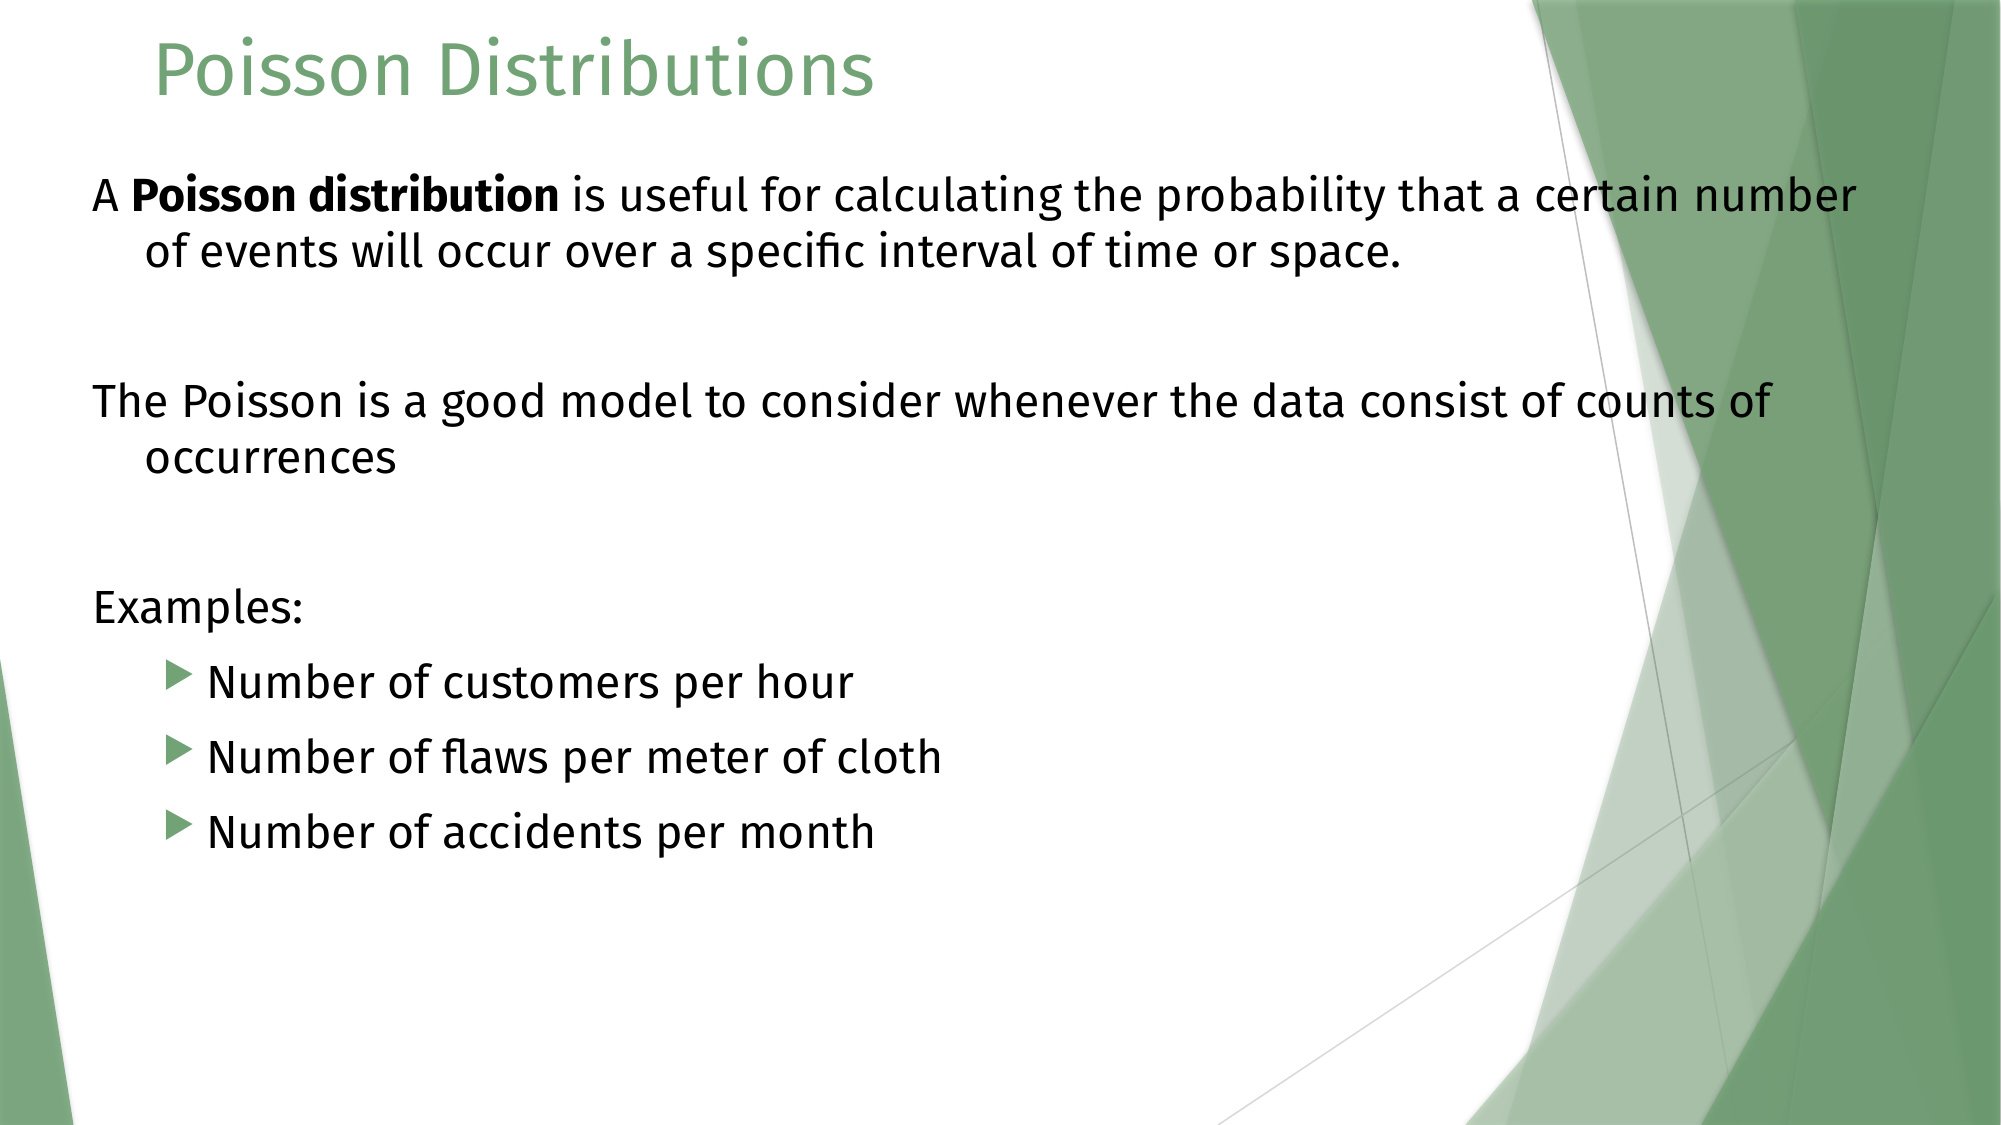

# Poisson Distributions
A Poisson distribution is useful for calculating the probability that a certain number of events will occur over a specific interval of time or space.

The Poisson is a good model to consider whenever the data consist of counts of occurrences

Examples:
Number of customers per hour
Number of flaws per meter of cloth
Number of accidents per month